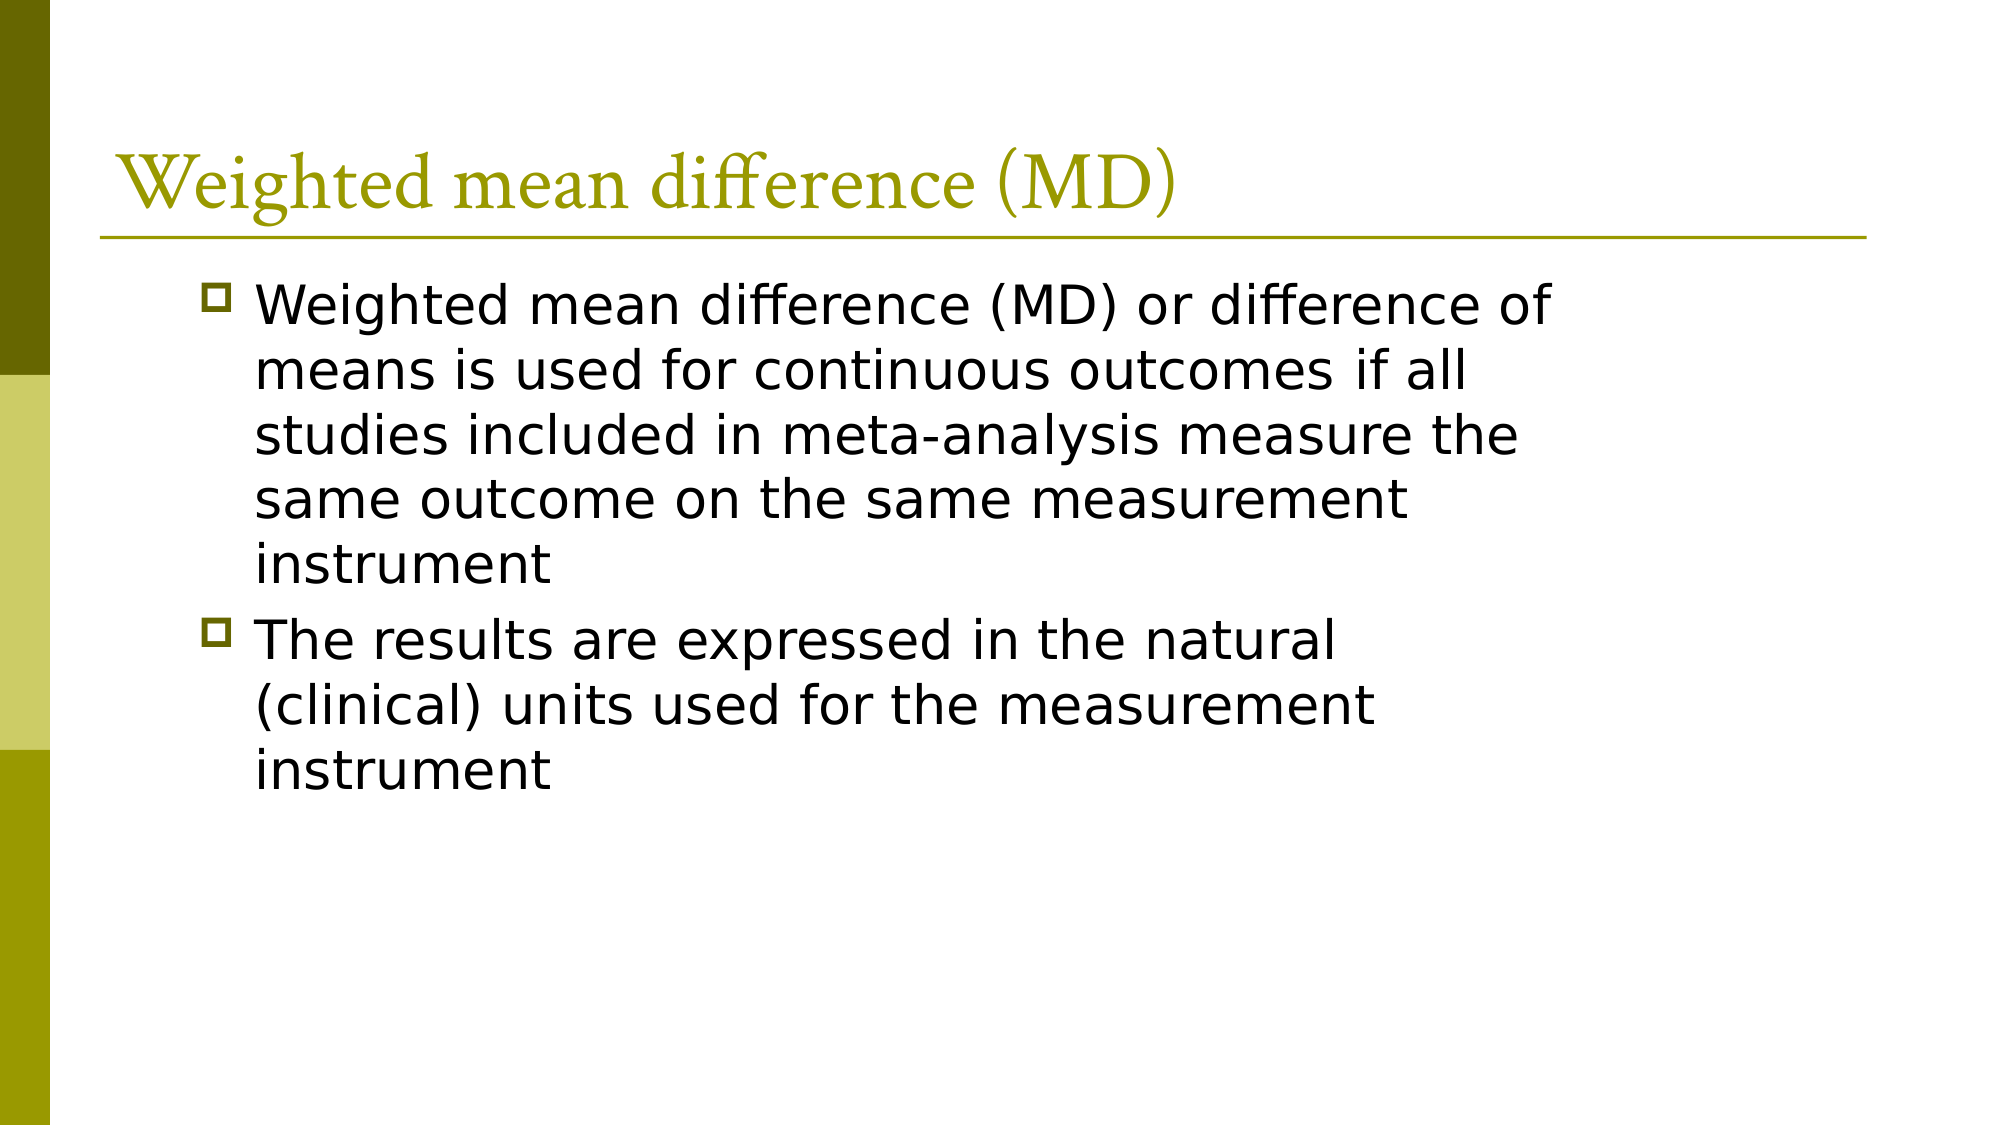

# Weighted mean difference (MD)
Weighted mean difference (MD) or difference of means is used for continuous outcomes if all studies included in meta-analysis measure the same outcome on the same measurement instrument
The results are expressed in the natural (clinical) units used for the measurement instrument